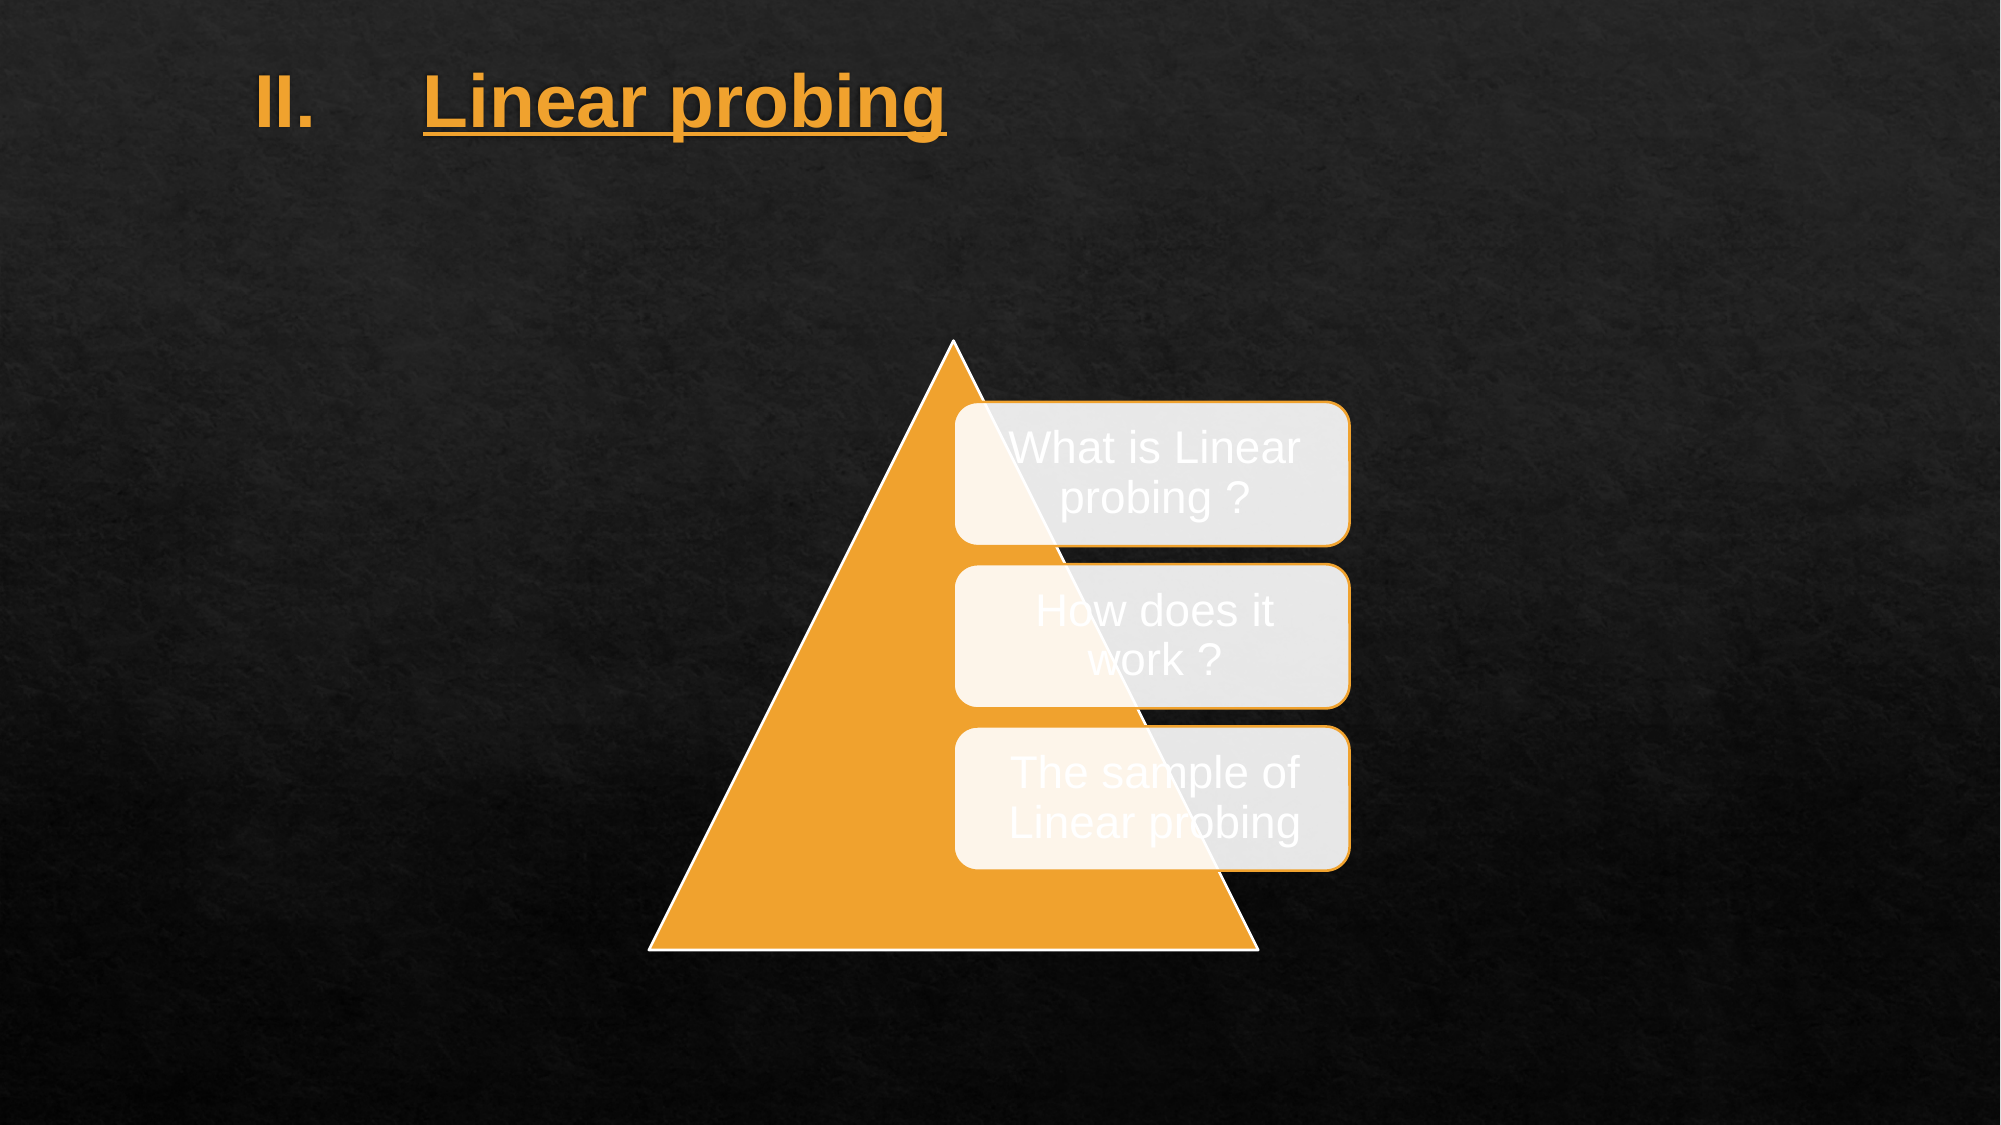

# Linear probing
What is Linear probing ?
How does it work ?
The sample of Linear probing